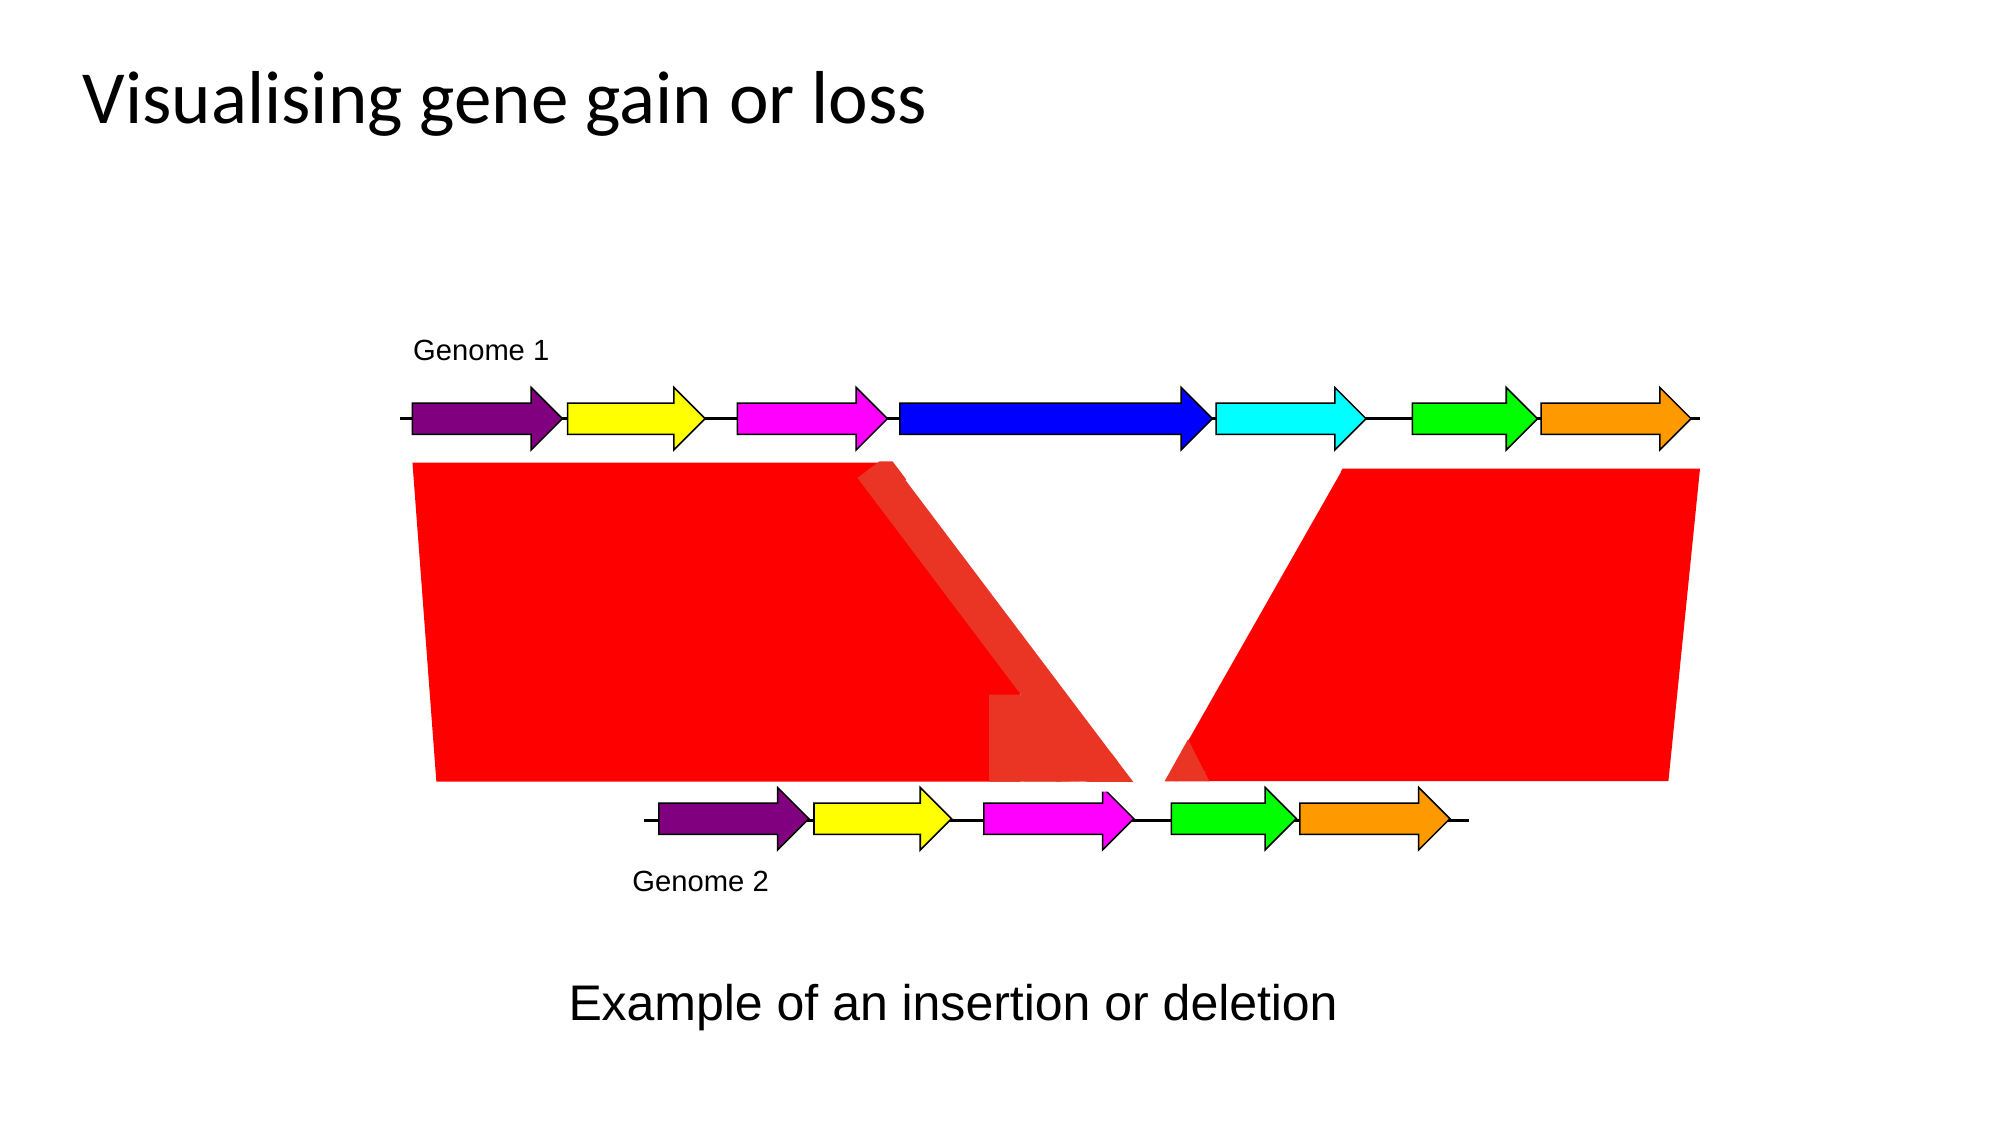

Visualising gene gain or loss
Genome 1

Genome 2
Example of an insertion or deletion